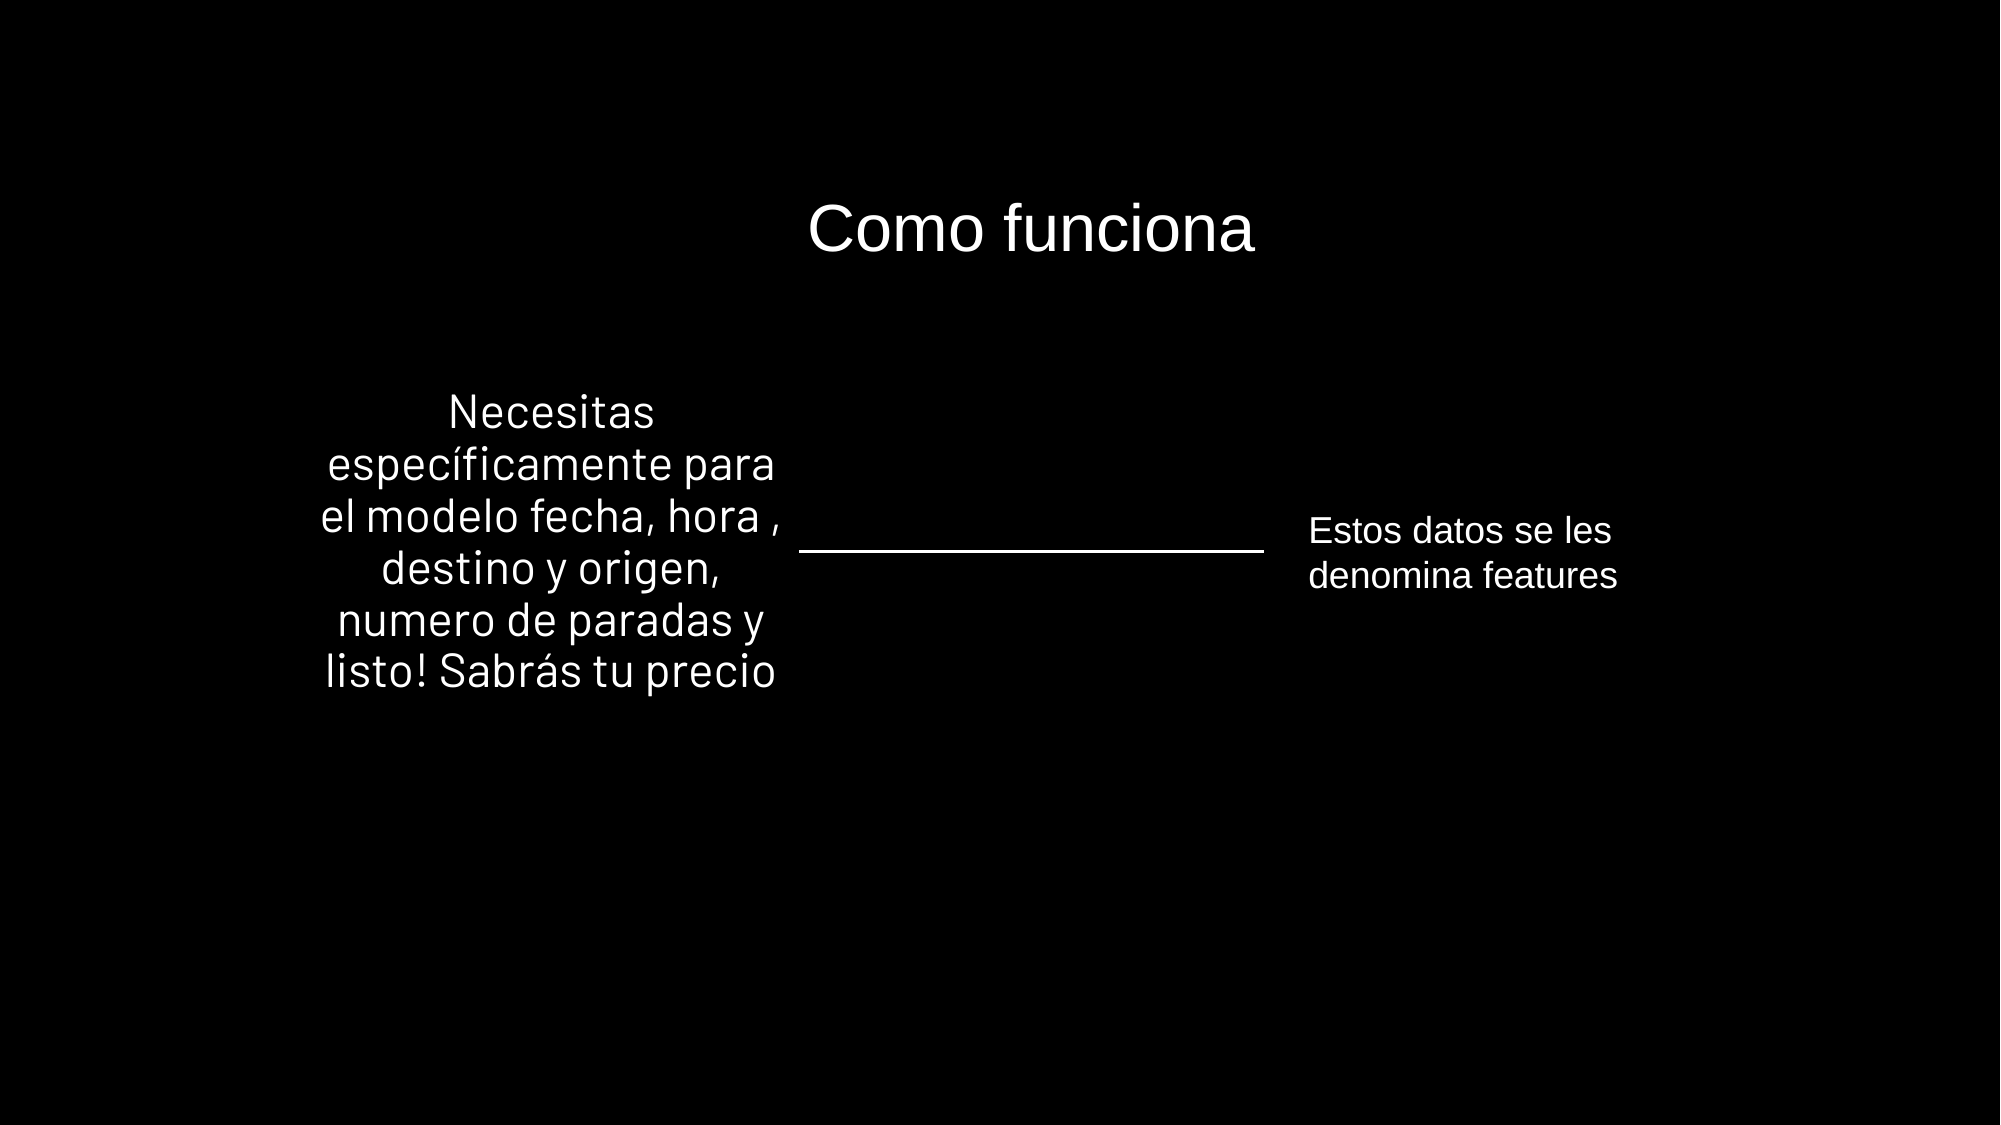

Como funciona
Necesitas específicamente para el modelo fecha, hora , destino y origen, numero de paradas y listo! Sabrás tu precio
Estos datos se les denomina features